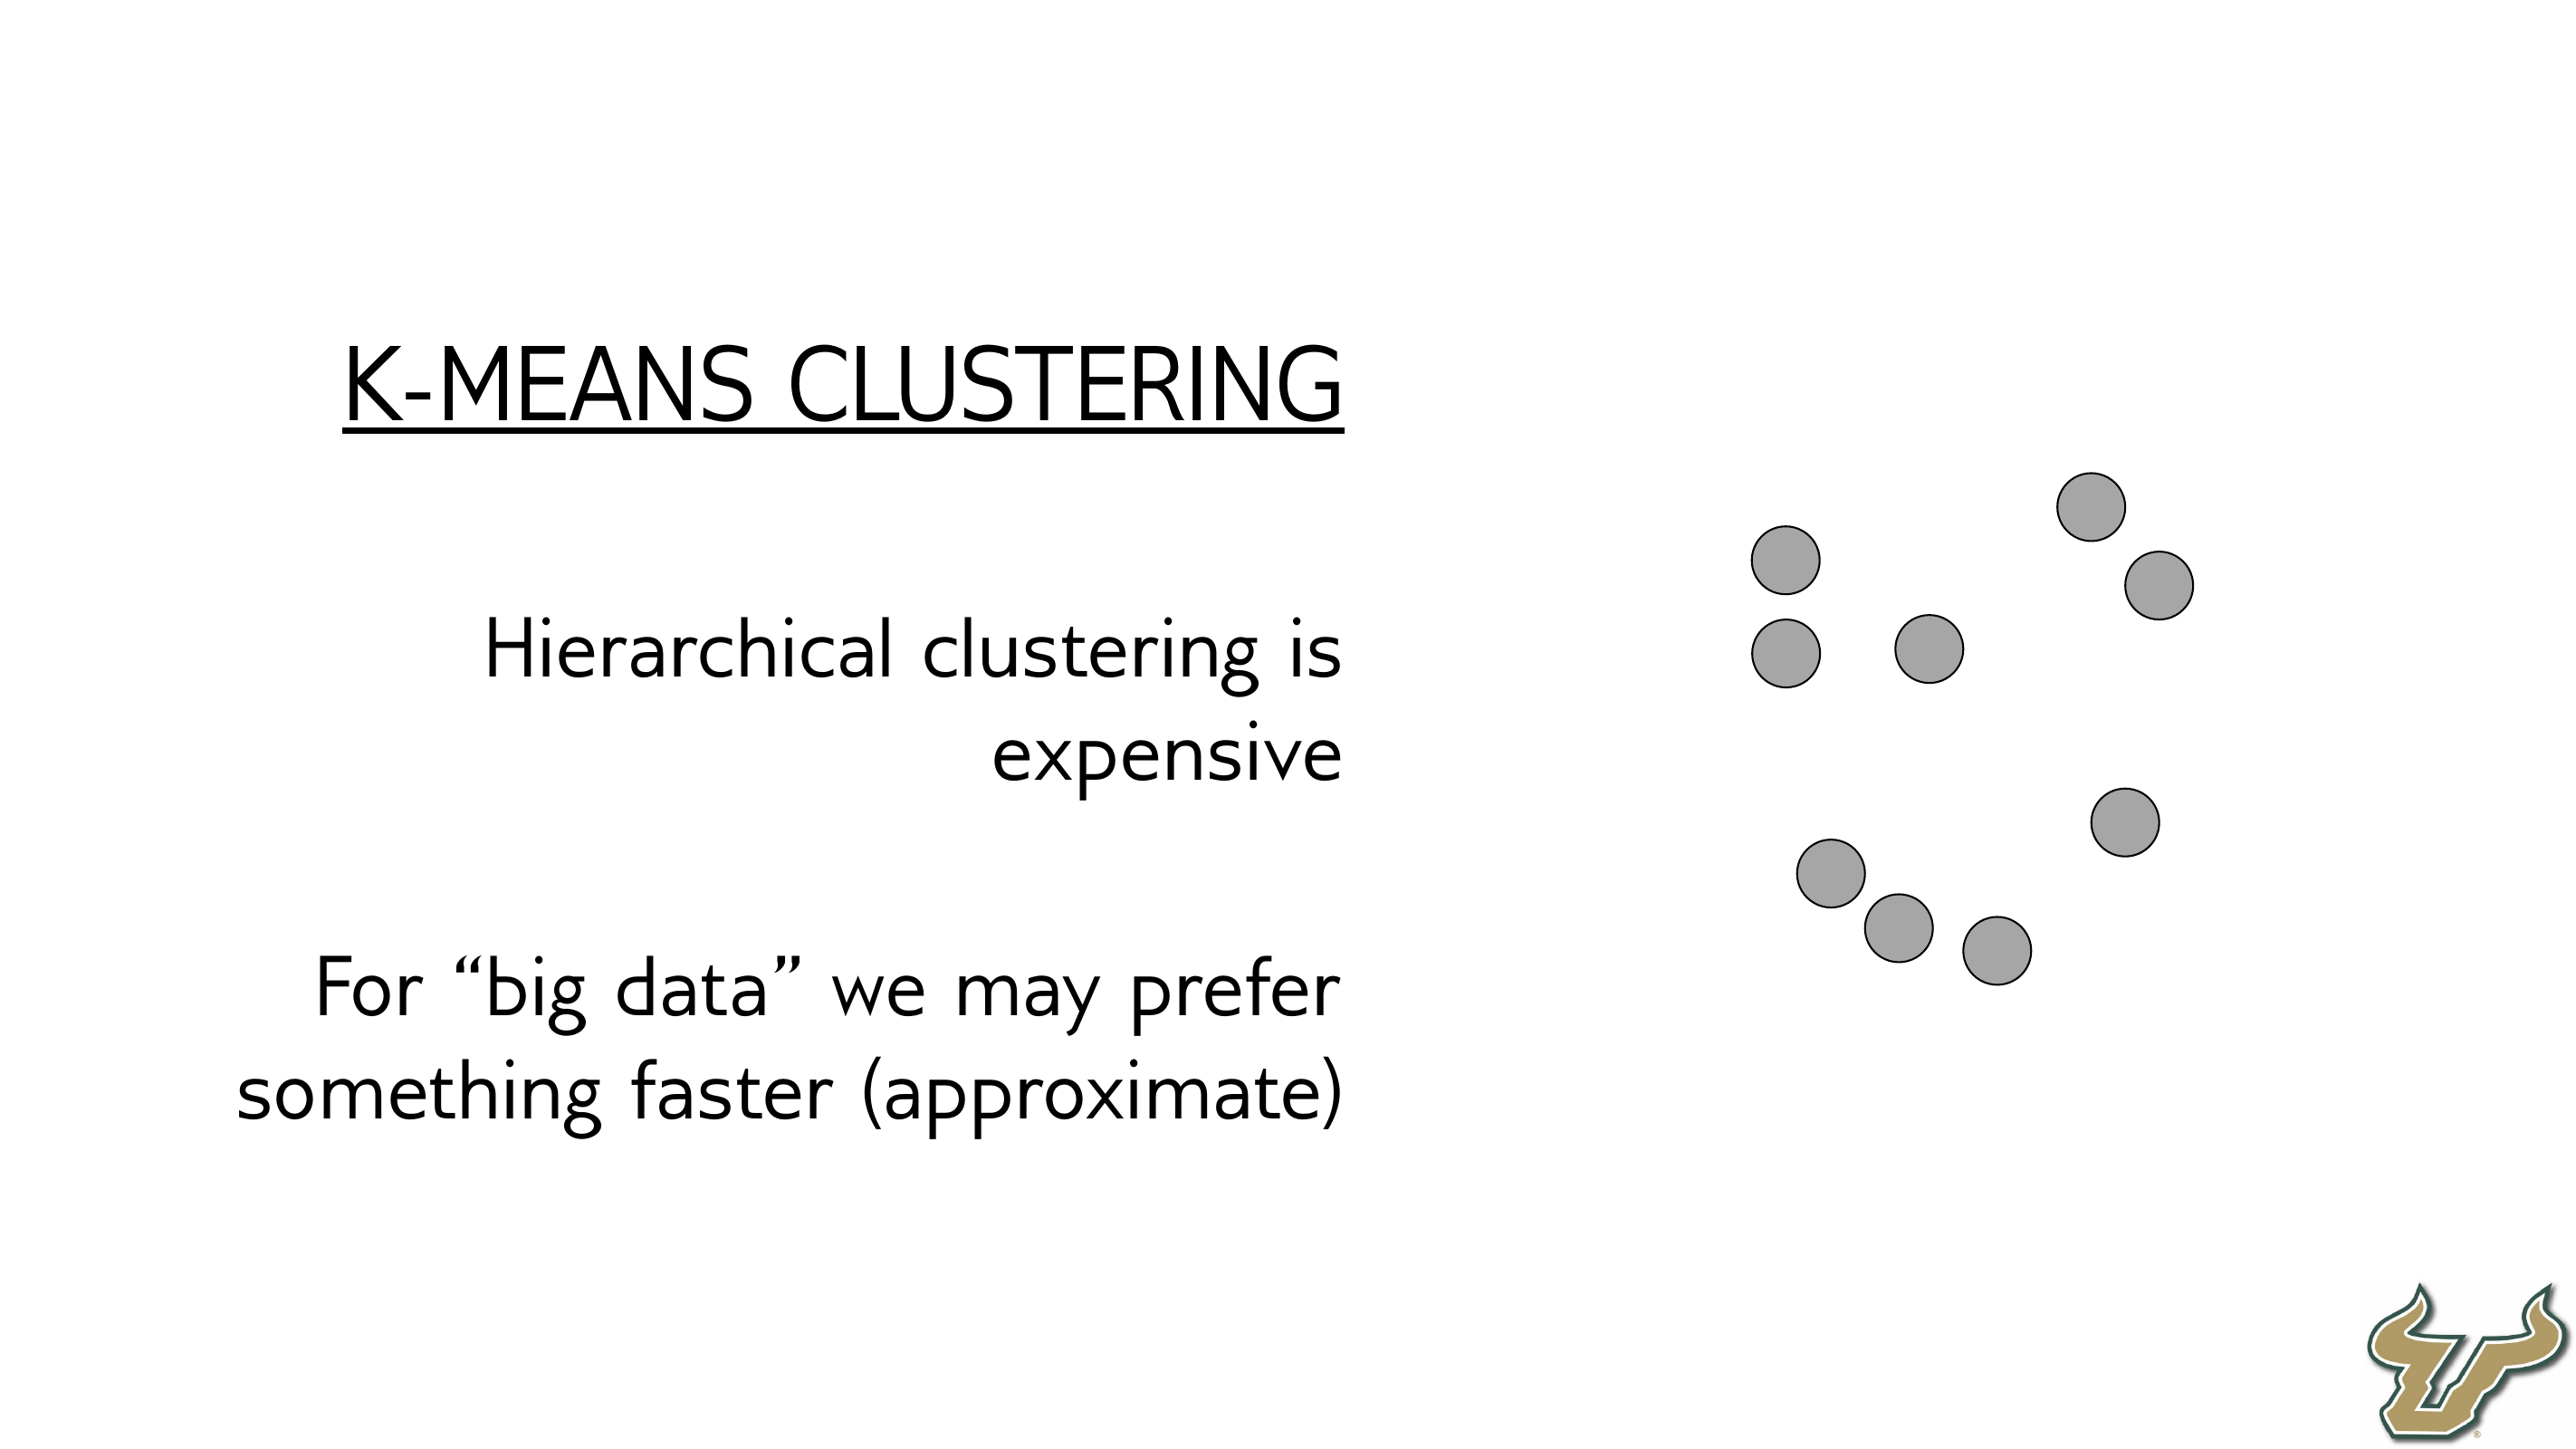

K-means Clustering

Hierarchical clustering is expensive

For “big data” we may prefer something faster (approximate)